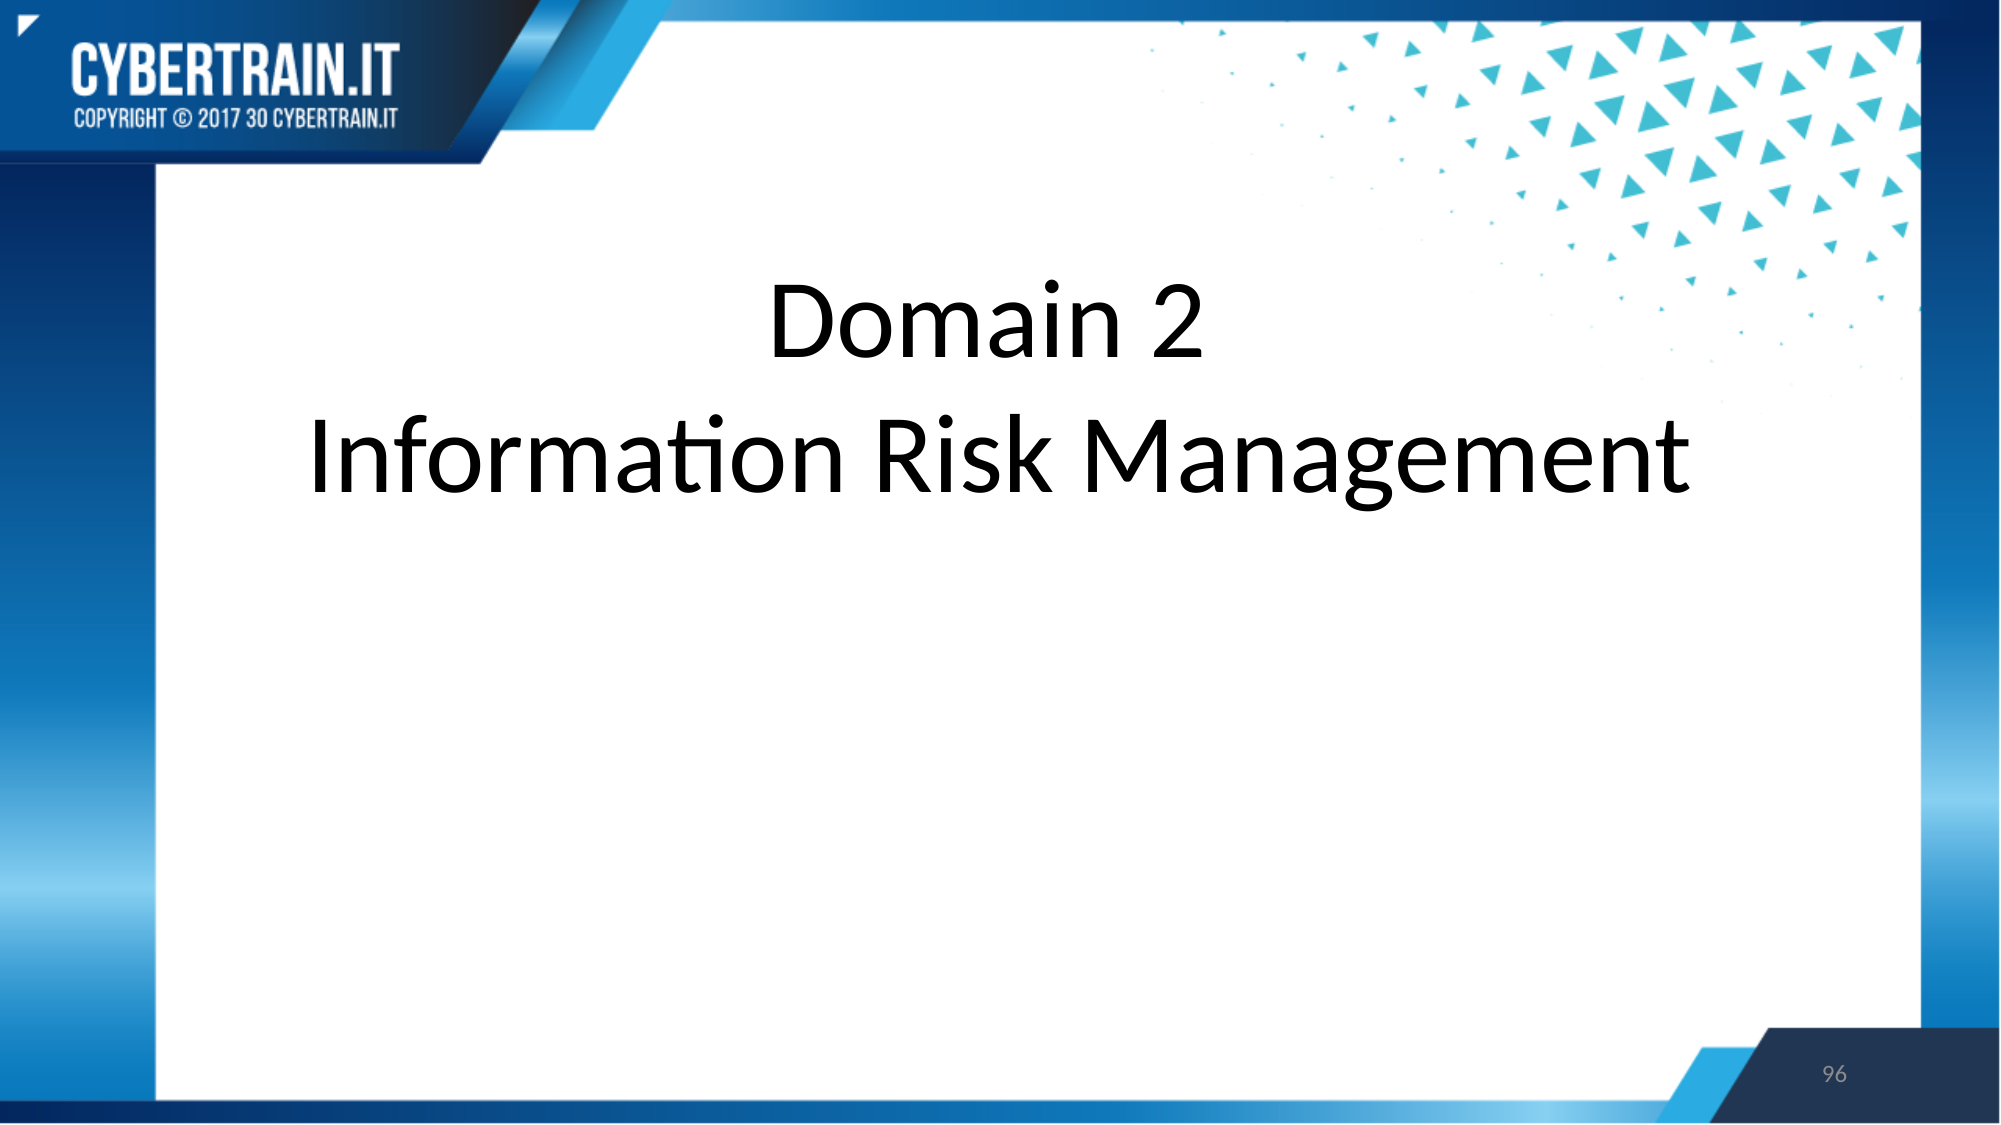

# Domain 2
Information Risk Management

96